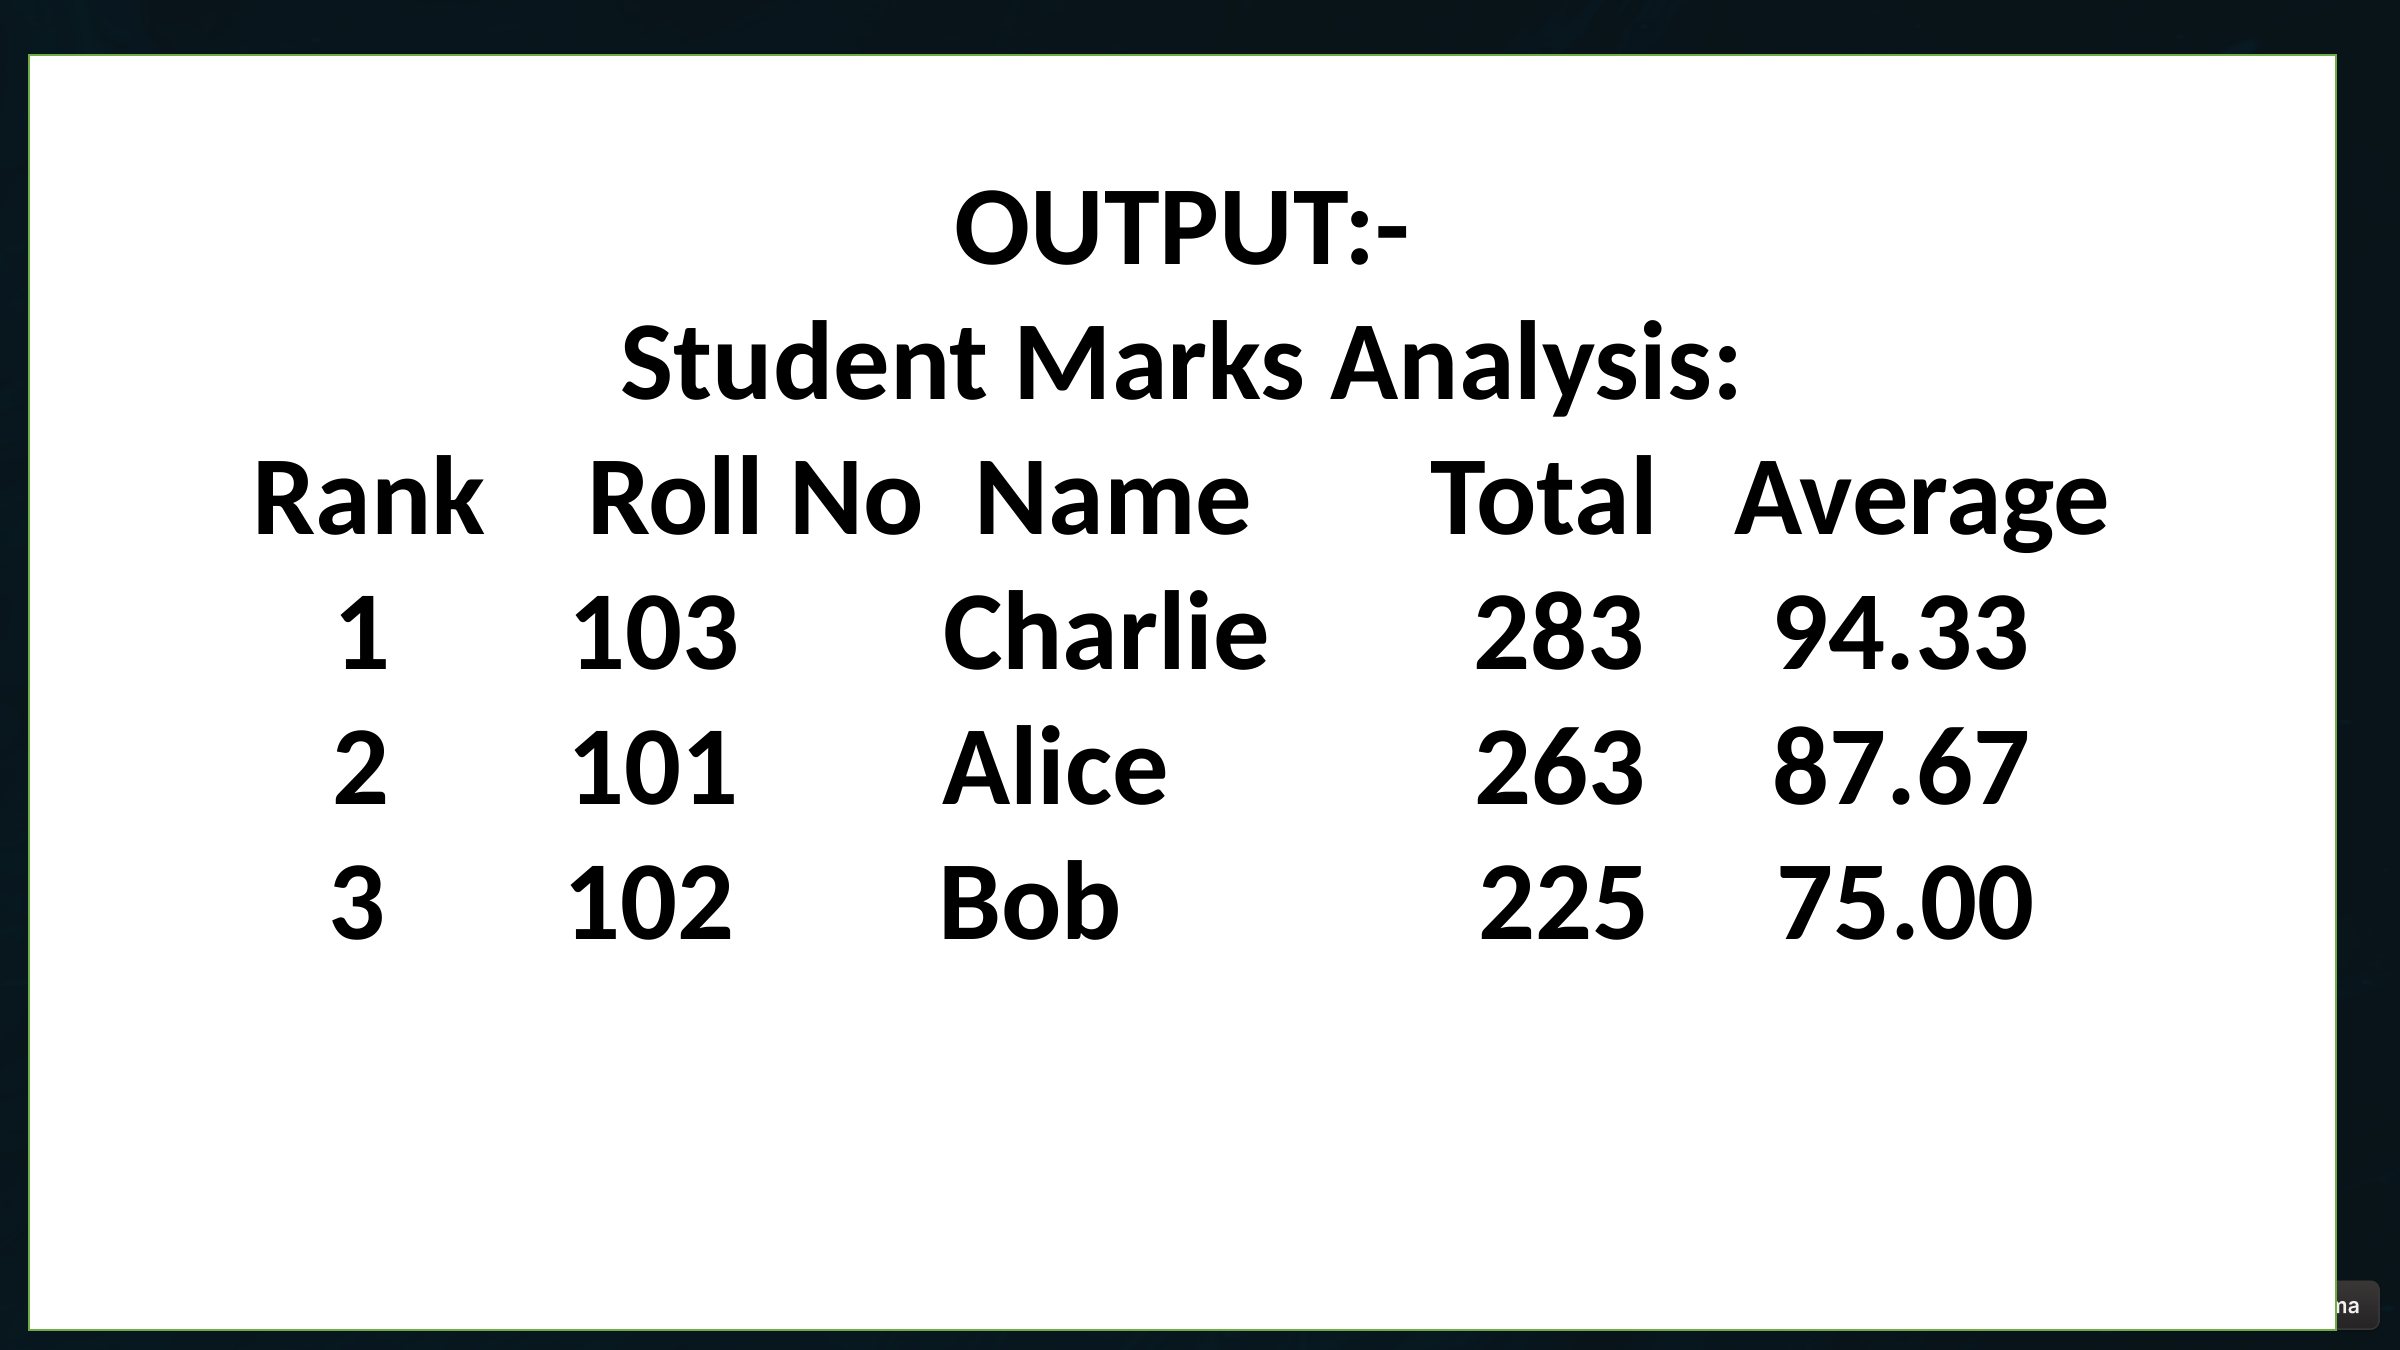

OUTPUT:-
Student Marks Analysis:
Rank    Roll No  Name       Total   Average
1       103        Charlie        283     94.33
2       101        Alice            263     87.67
3       102        Bob              225     75.00